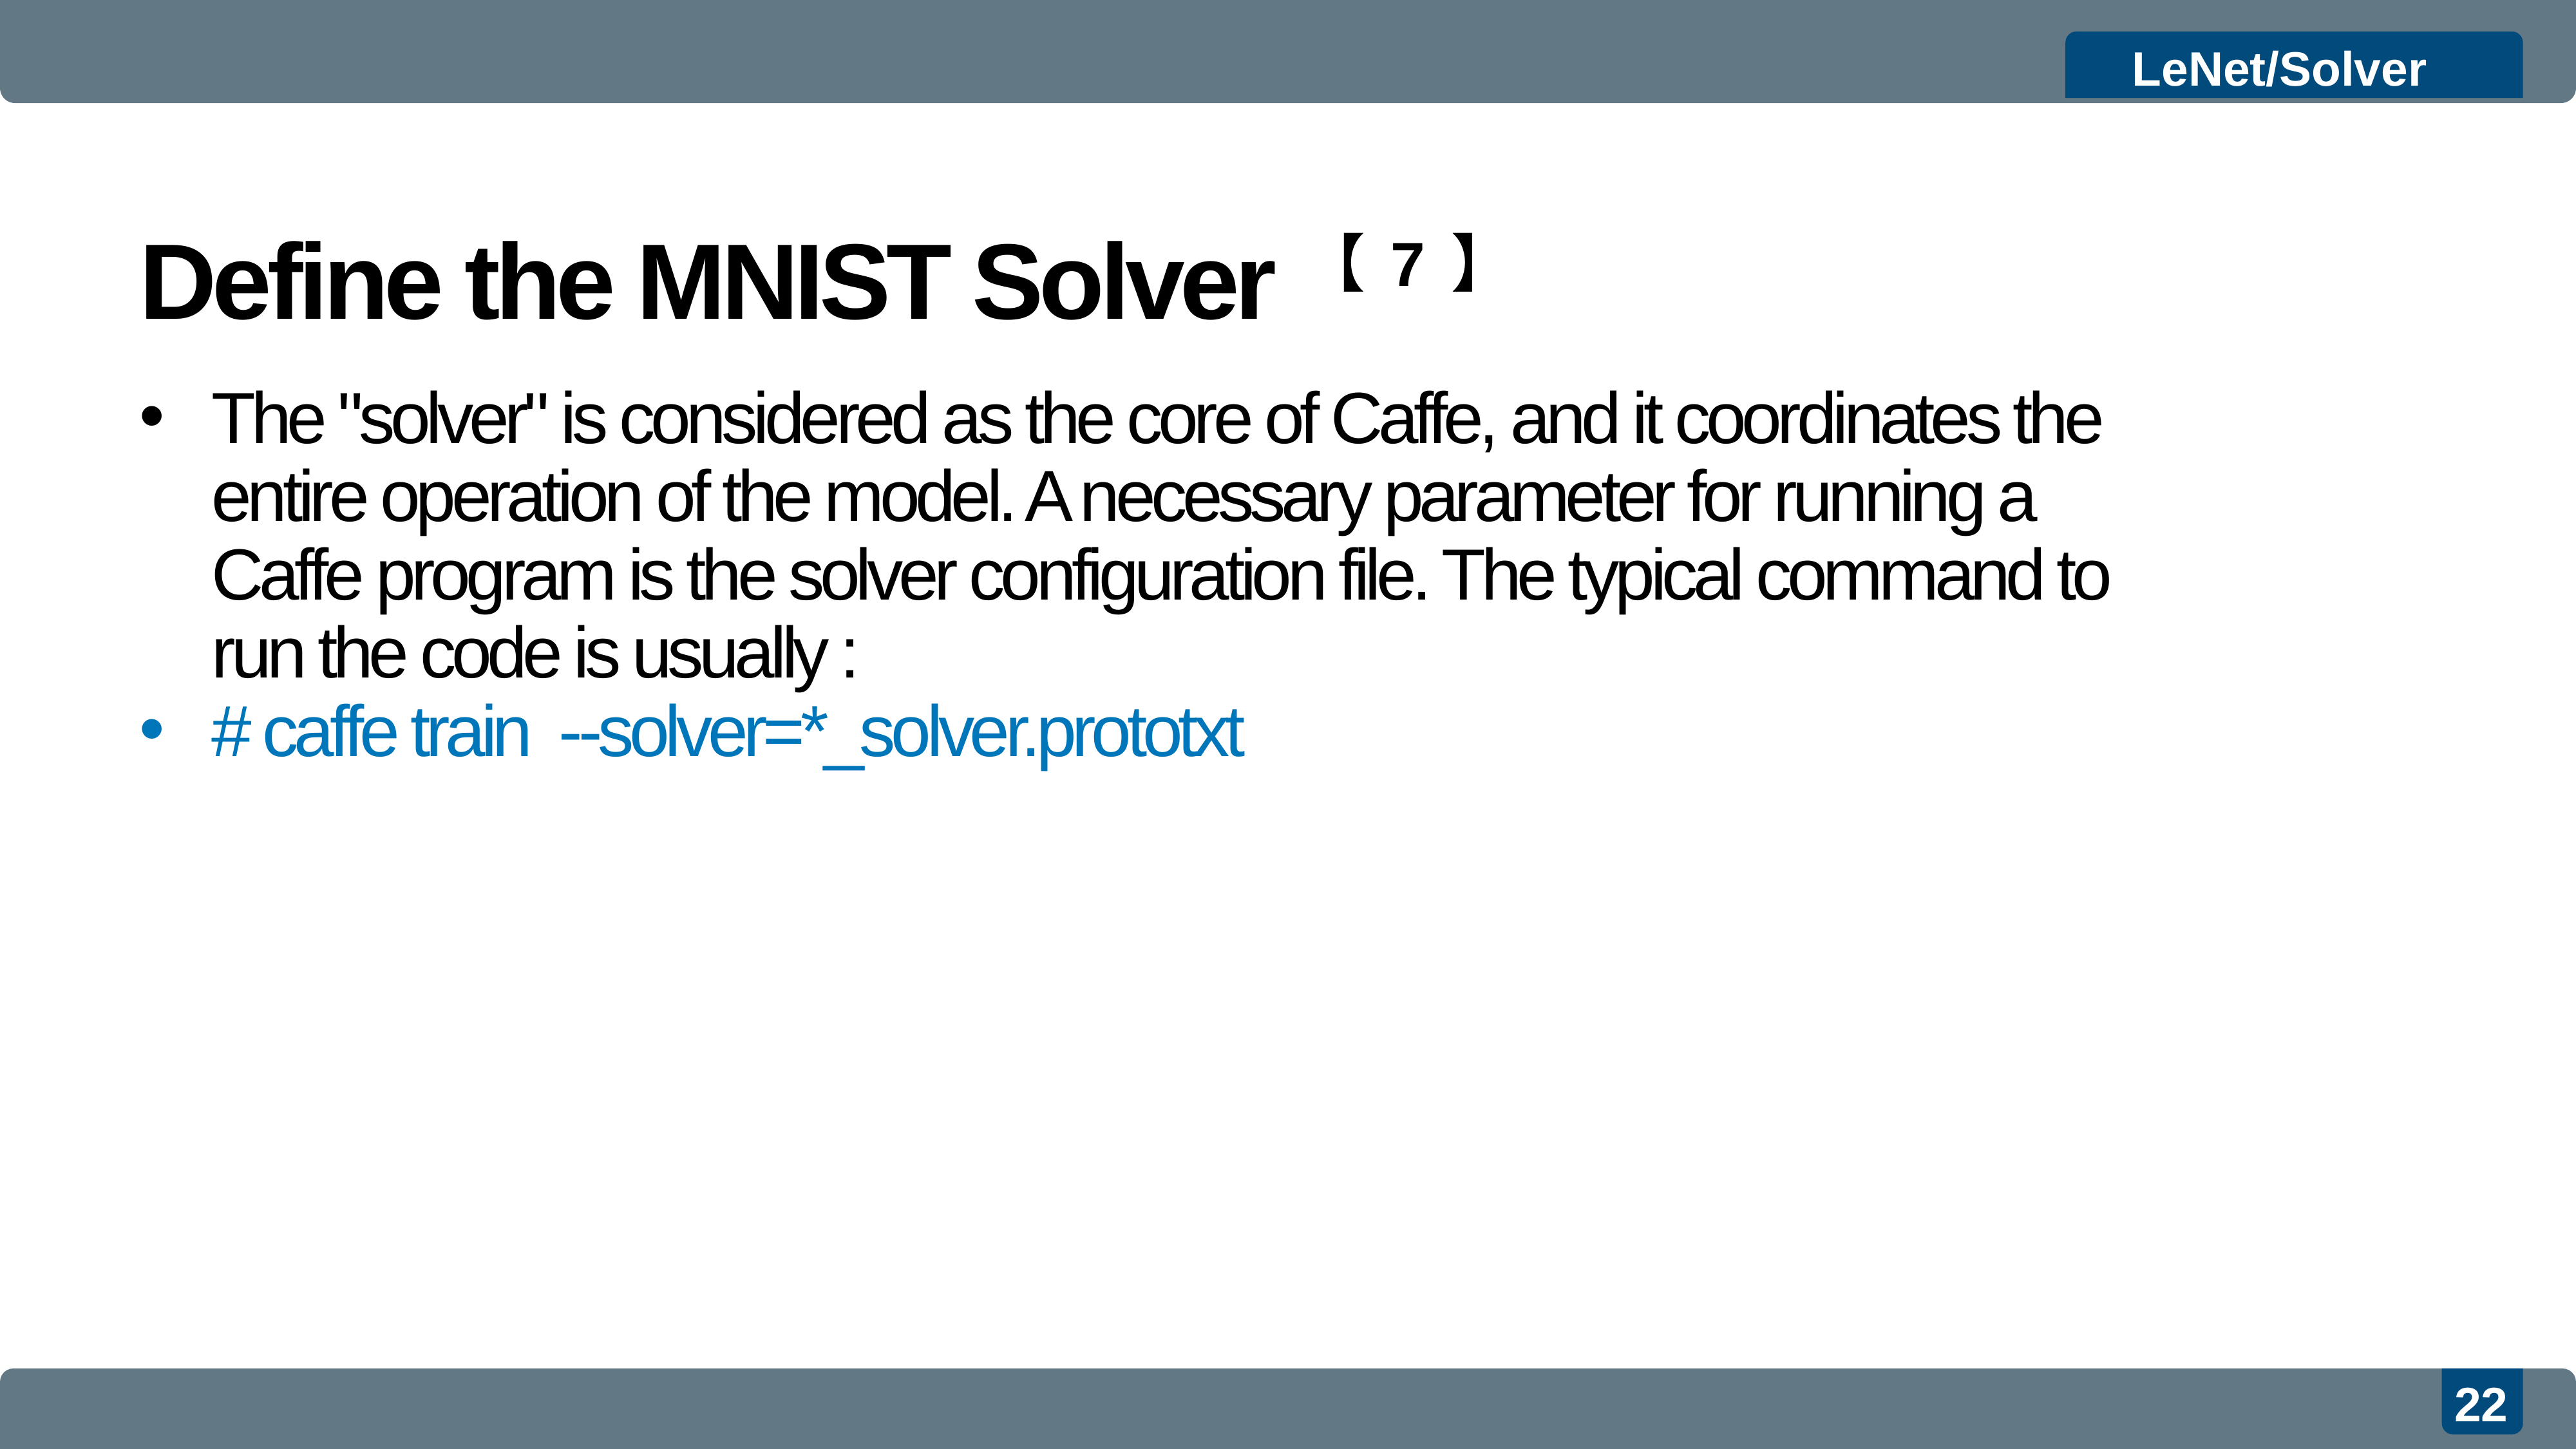

LeNet/Solver

Define the MNIST Solver【7】
The "solver" is considered as the core of Caffe, and it coordinates the entire operation of the model. A necessary parameter for running a Caffe program is the solver configuration file. The typical command to run the code is usually :
# caffe train  --solver=*_solver.prototxt

22